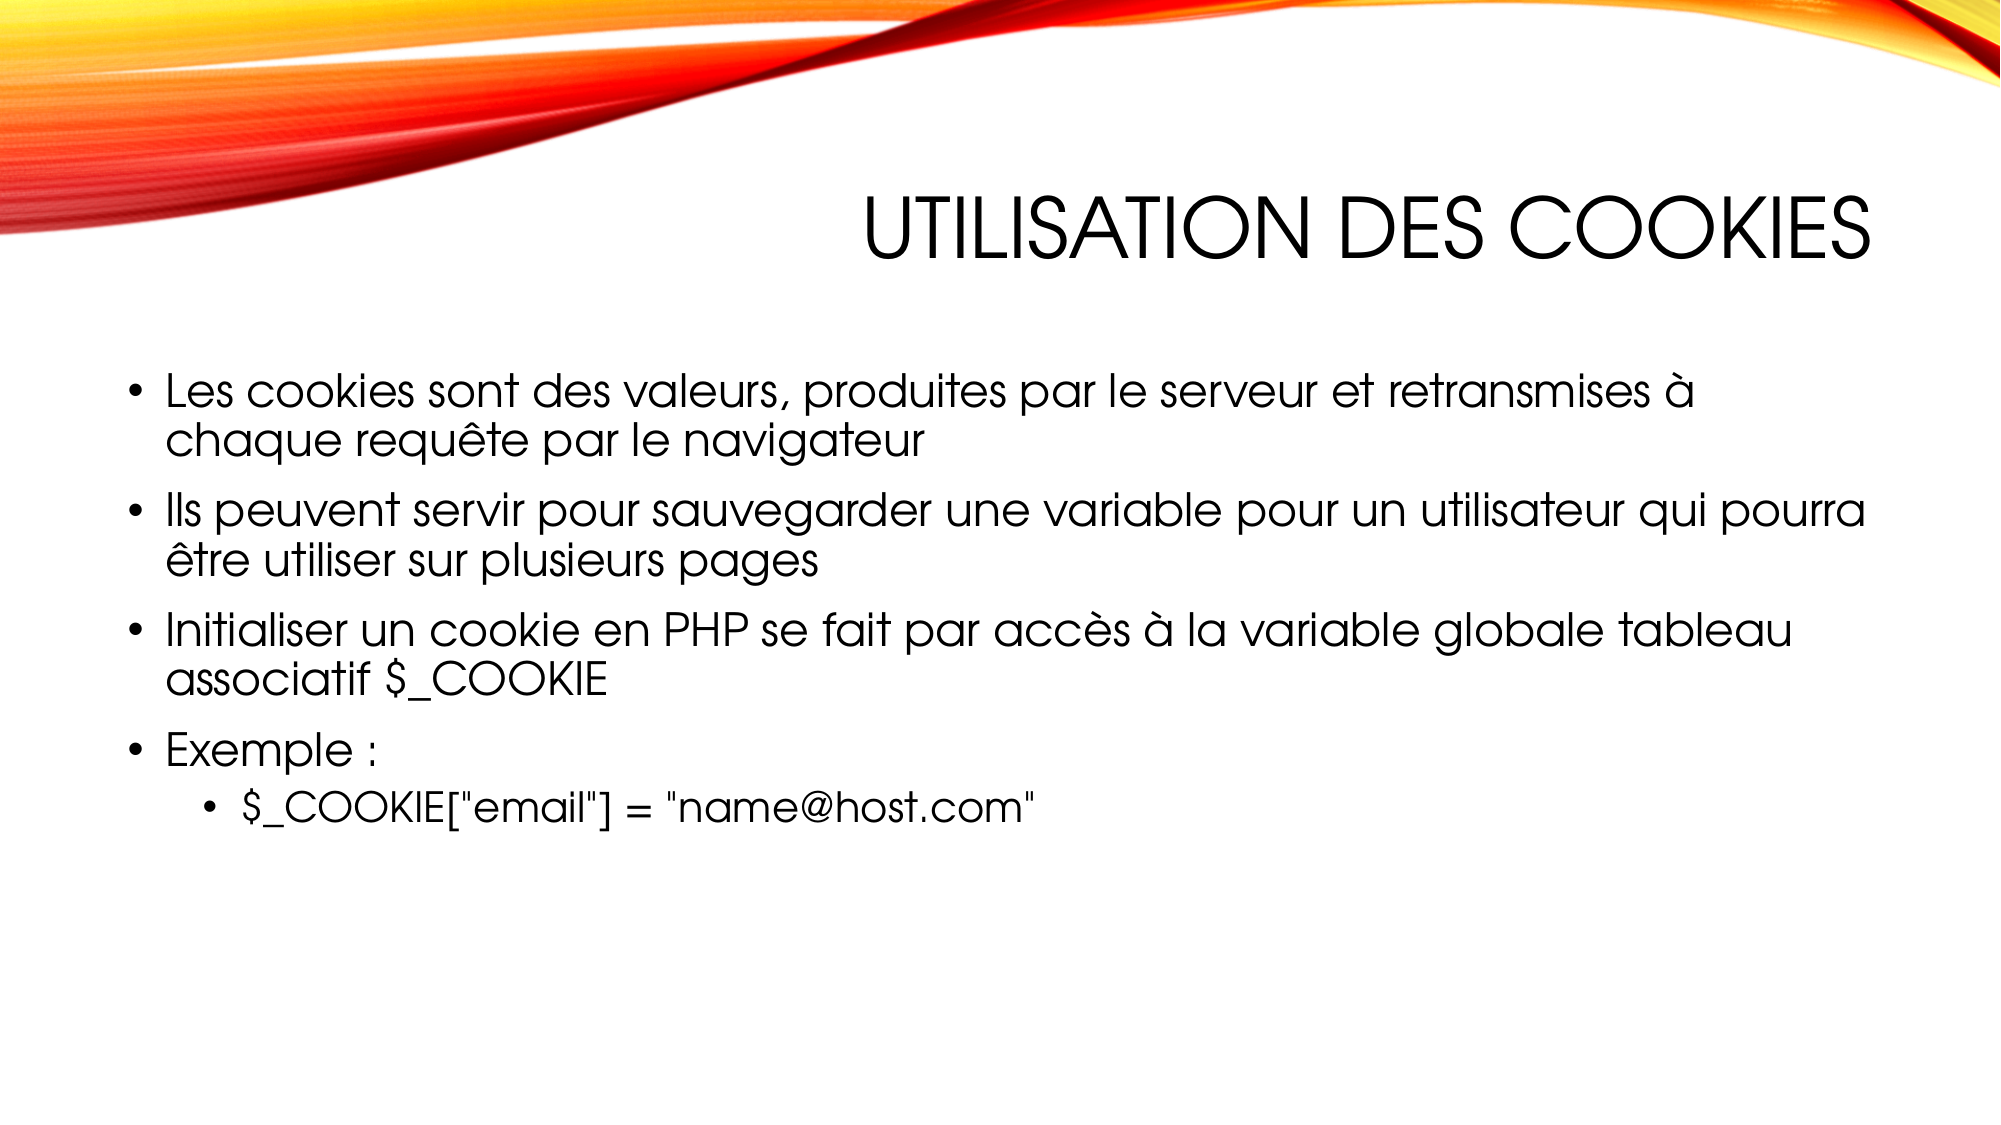

# Utilisation des COOKIES
Les cookies sont des valeurs, produites par le serveur et retransmises à chaque requête par le navigateur
Ils peuvent servir pour sauvegarder une variable pour un utilisateur qui pourra être utiliser sur plusieurs pages
Initialiser un cookie en PHP se fait par accès à la variable globale tableau associatif $_COOKIE
Exemple :
$_COOKIE["email"] = "name@host.com"